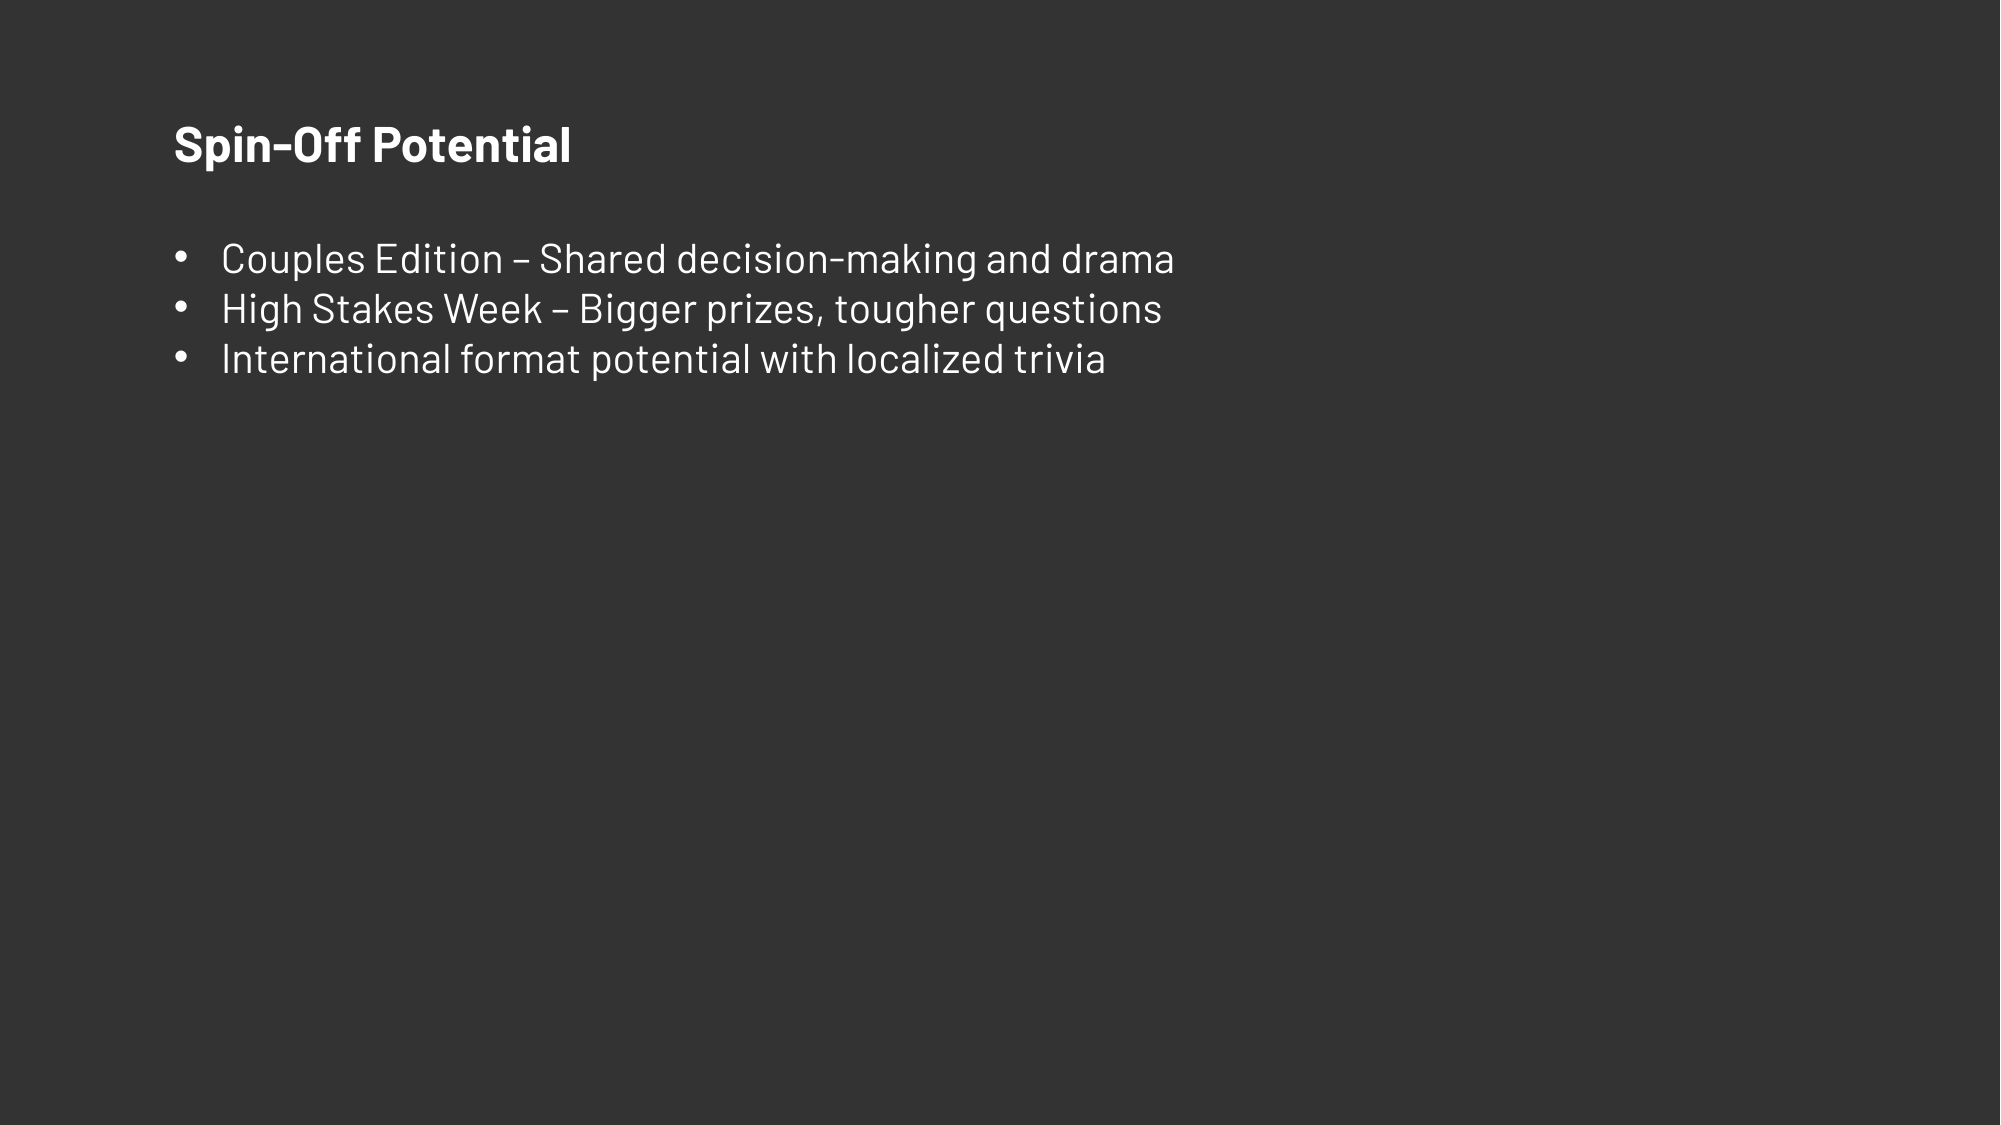

Spin-Off Potential
Couples Edition – Shared decision-making and drama
High Stakes Week – Bigger prizes, tougher questions
International format potential with localized trivia